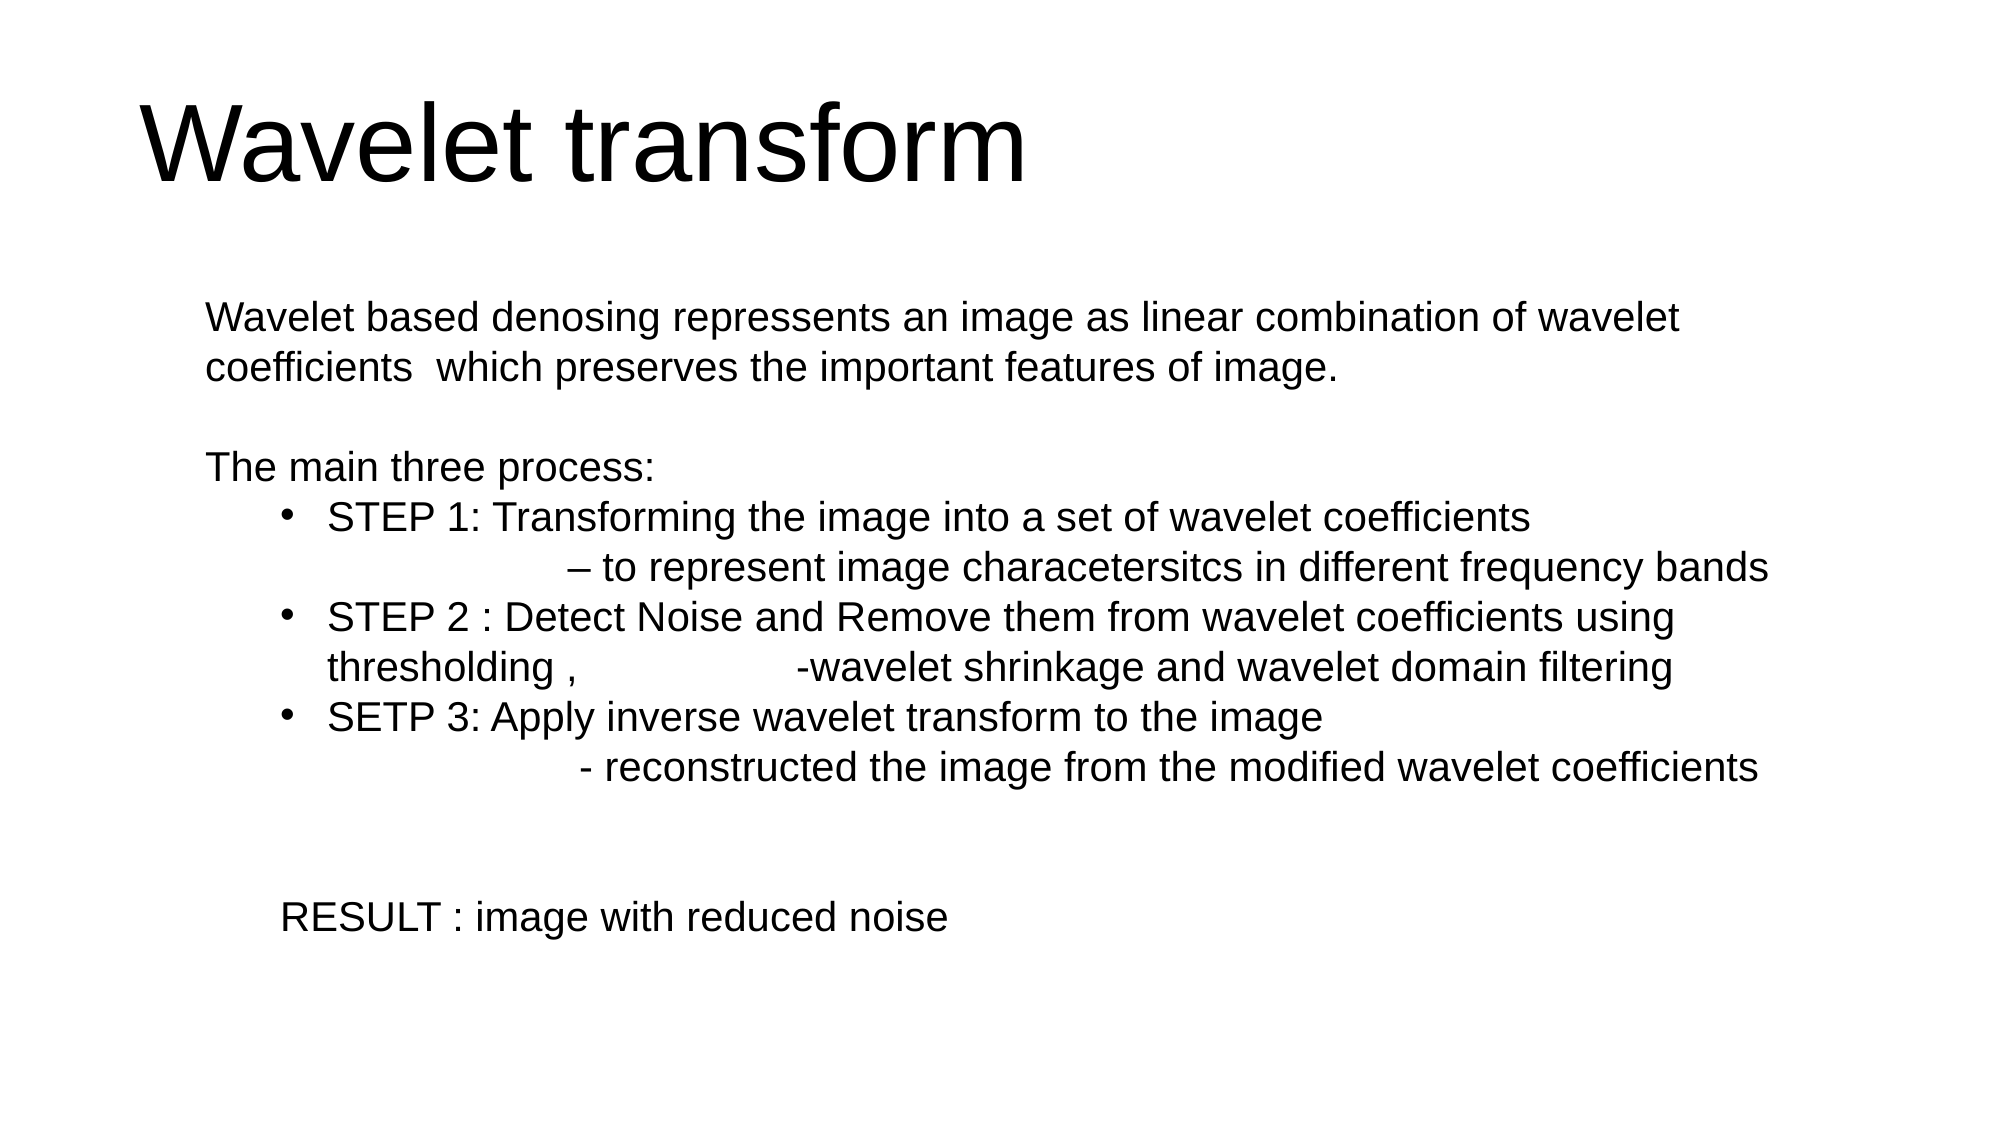

Wavelet transform
Wavelet based denosing repressents an image as linear combination of wavelet coefficients  which preserves the important features of image.
The main three process:
STEP 1: Transforming the image into a set of wavelet coefficients
                         – to represent image characetersitcs in different frequency bands
STEP 2 : Detect Noise and Remove them from wavelet coefficients using thresholding ,                   -wavelet shrinkage and wavelet domain filtering
SETP 3: Apply inverse wavelet transform to the image
                          - reconstructed the image from the modified wavelet coefficients

RESULT : image with reduced noise